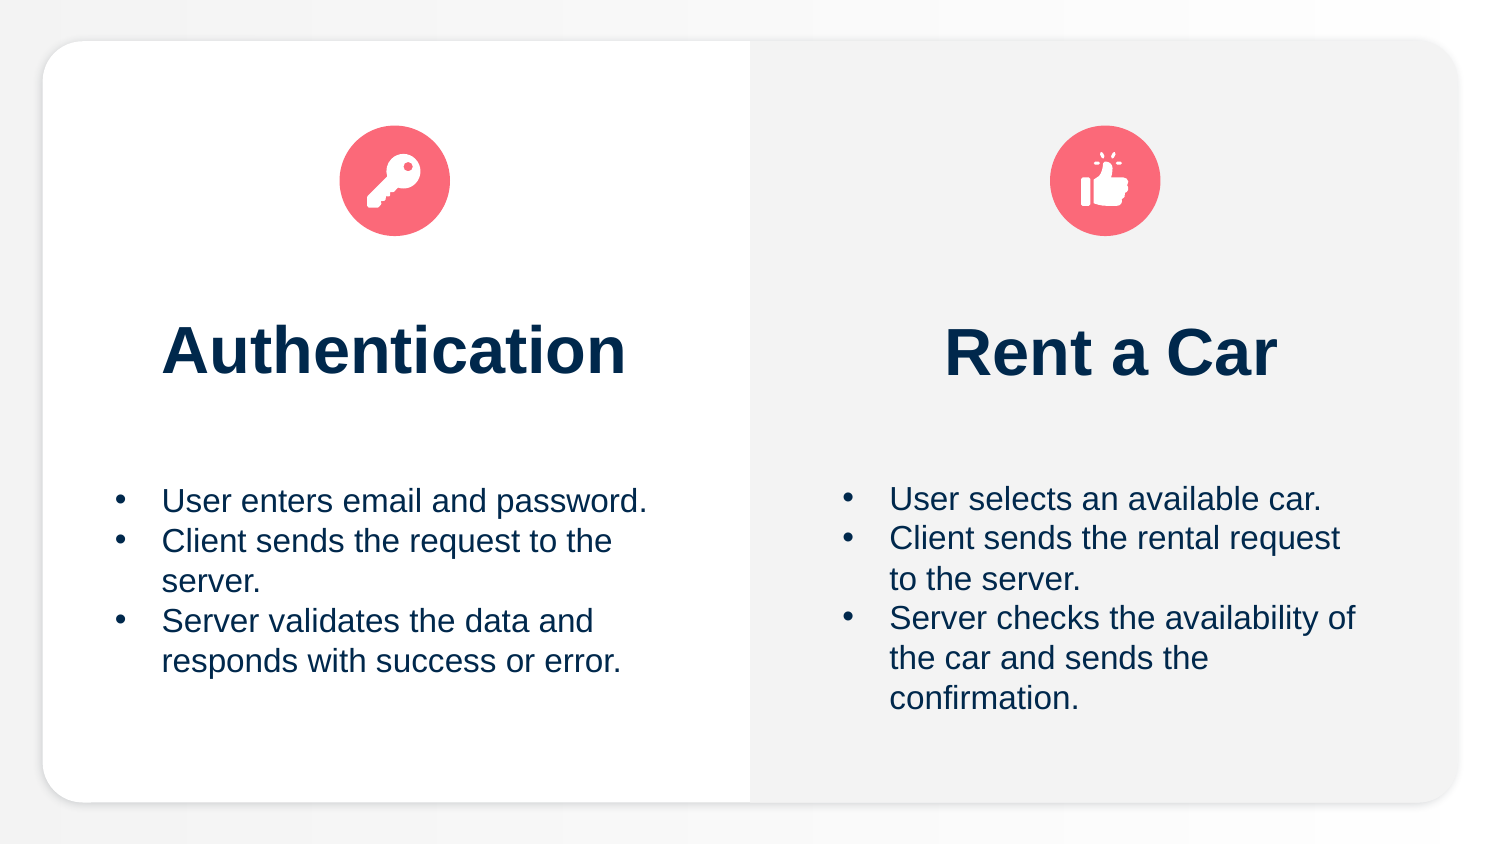

Authentication
Rent a Car

User selects an available car.
Client sends the rental request to the server.
Server checks the availability of the car and sends the confirmation.

User enters email and password.
Client sends the request to the server.
Server validates the data and responds with success or error.